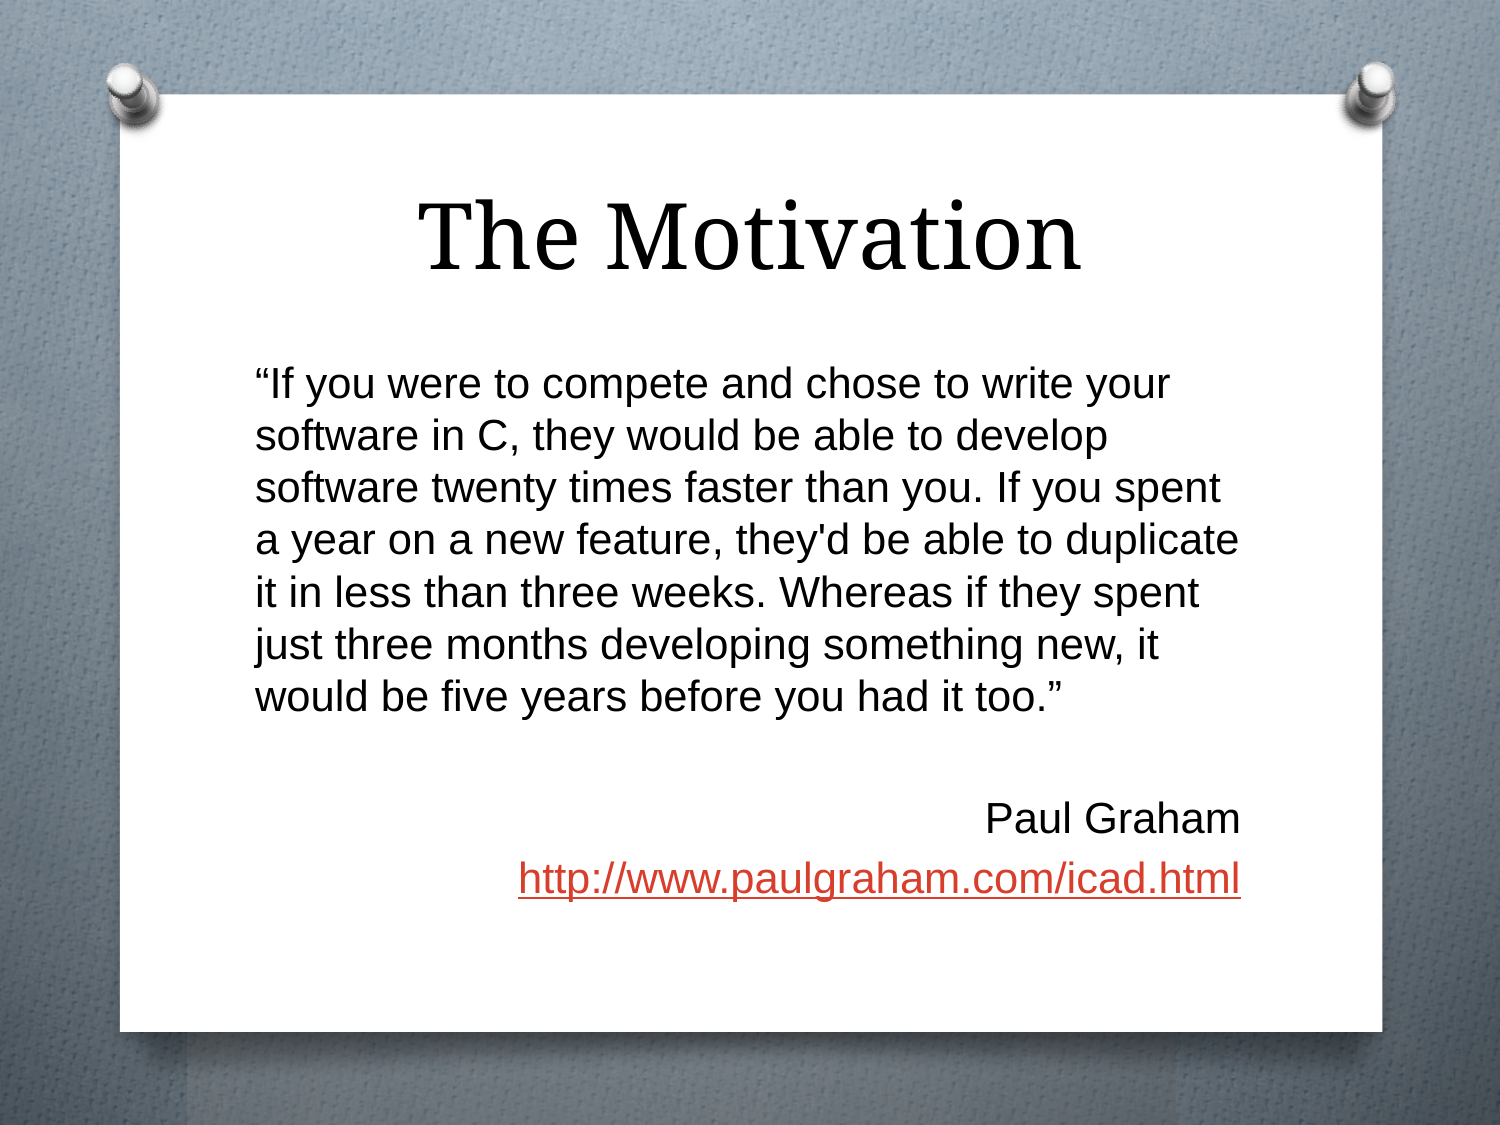

# The Motivation
“If you were to compete and chose to write your software in C, they would be able to develop software twenty times faster than you. If you spent a year on a new feature, they'd be able to duplicate it in less than three weeks. Whereas if they spent just three months developing something new, it would be five years before you had it too.”

				Paul Graham
http://www.paulgraham.com/icad.html